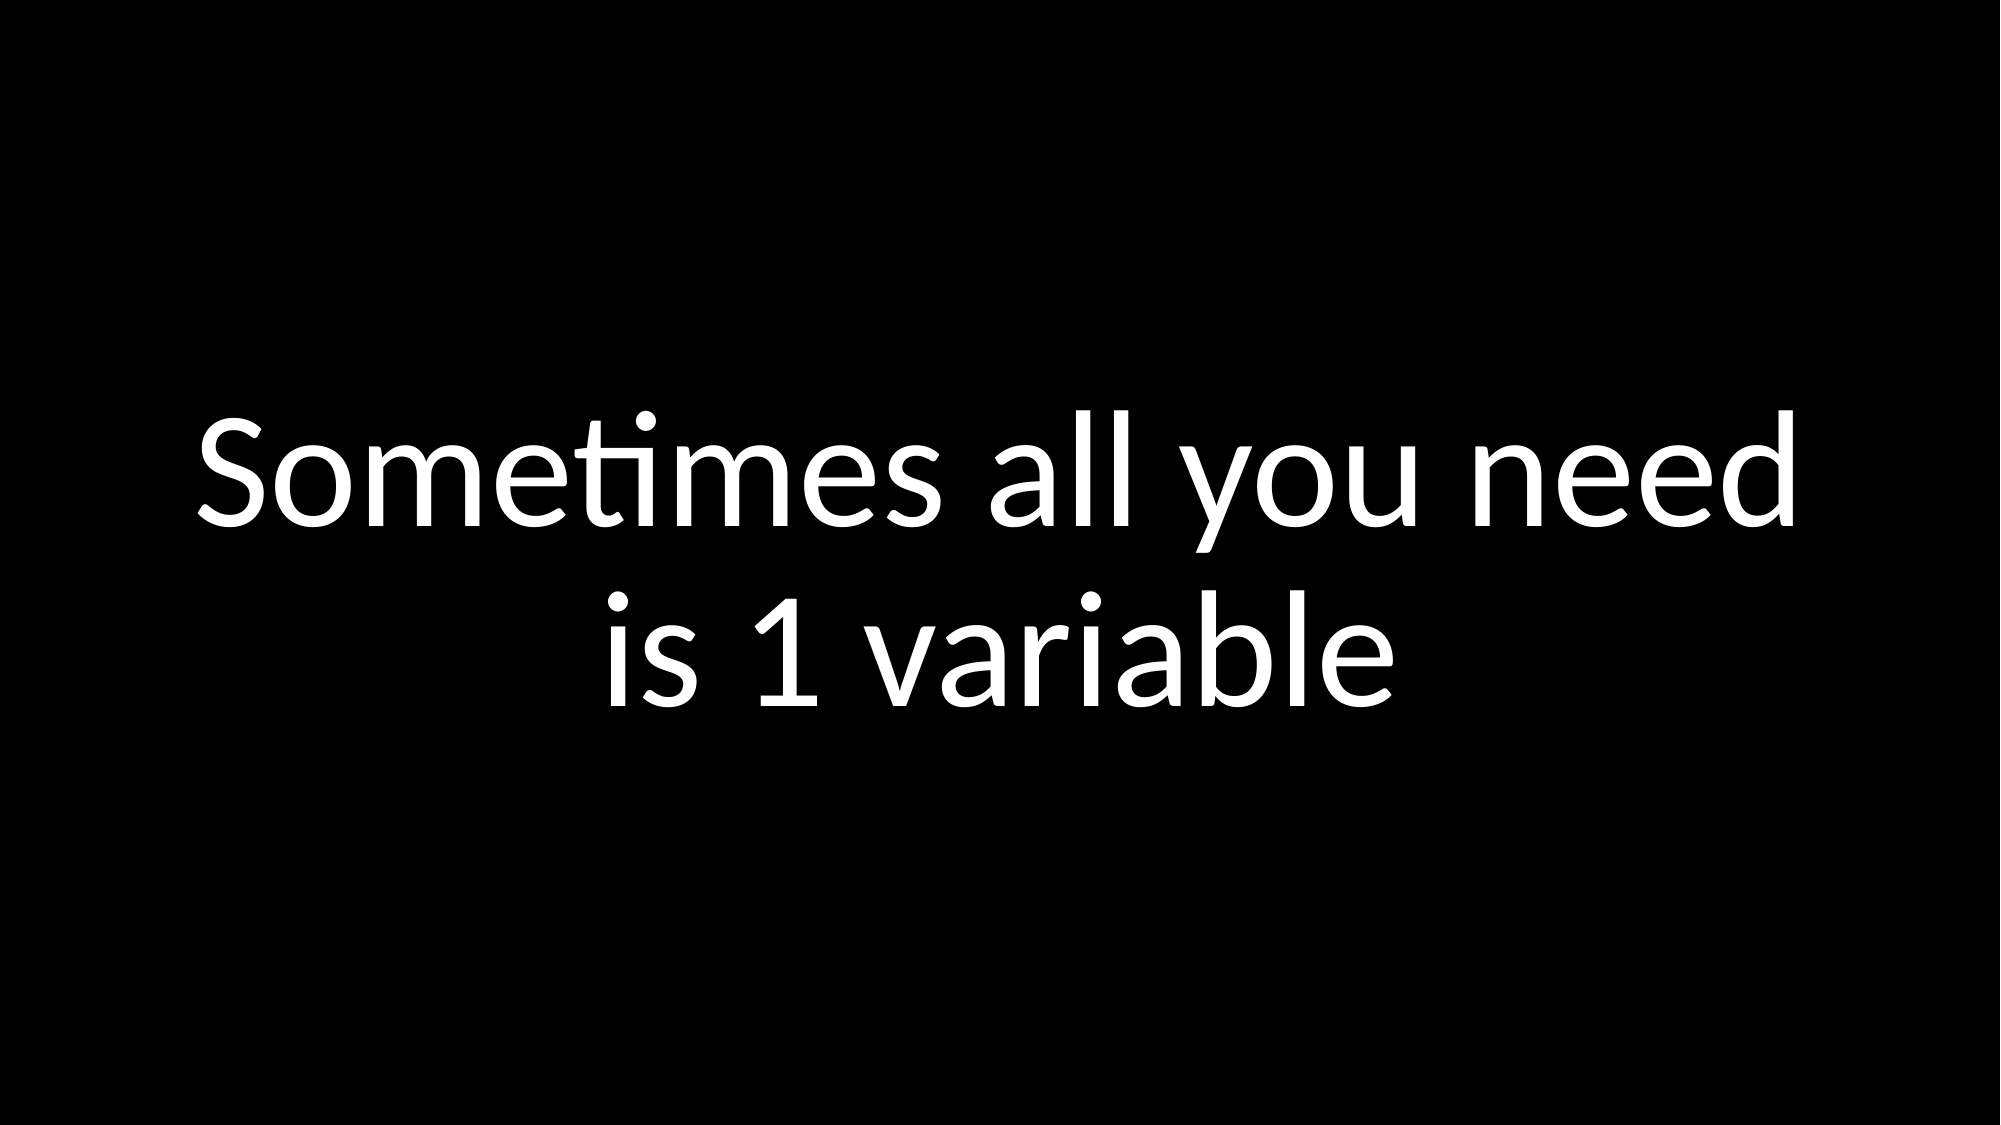

# Sometimes all you need is 1 variable